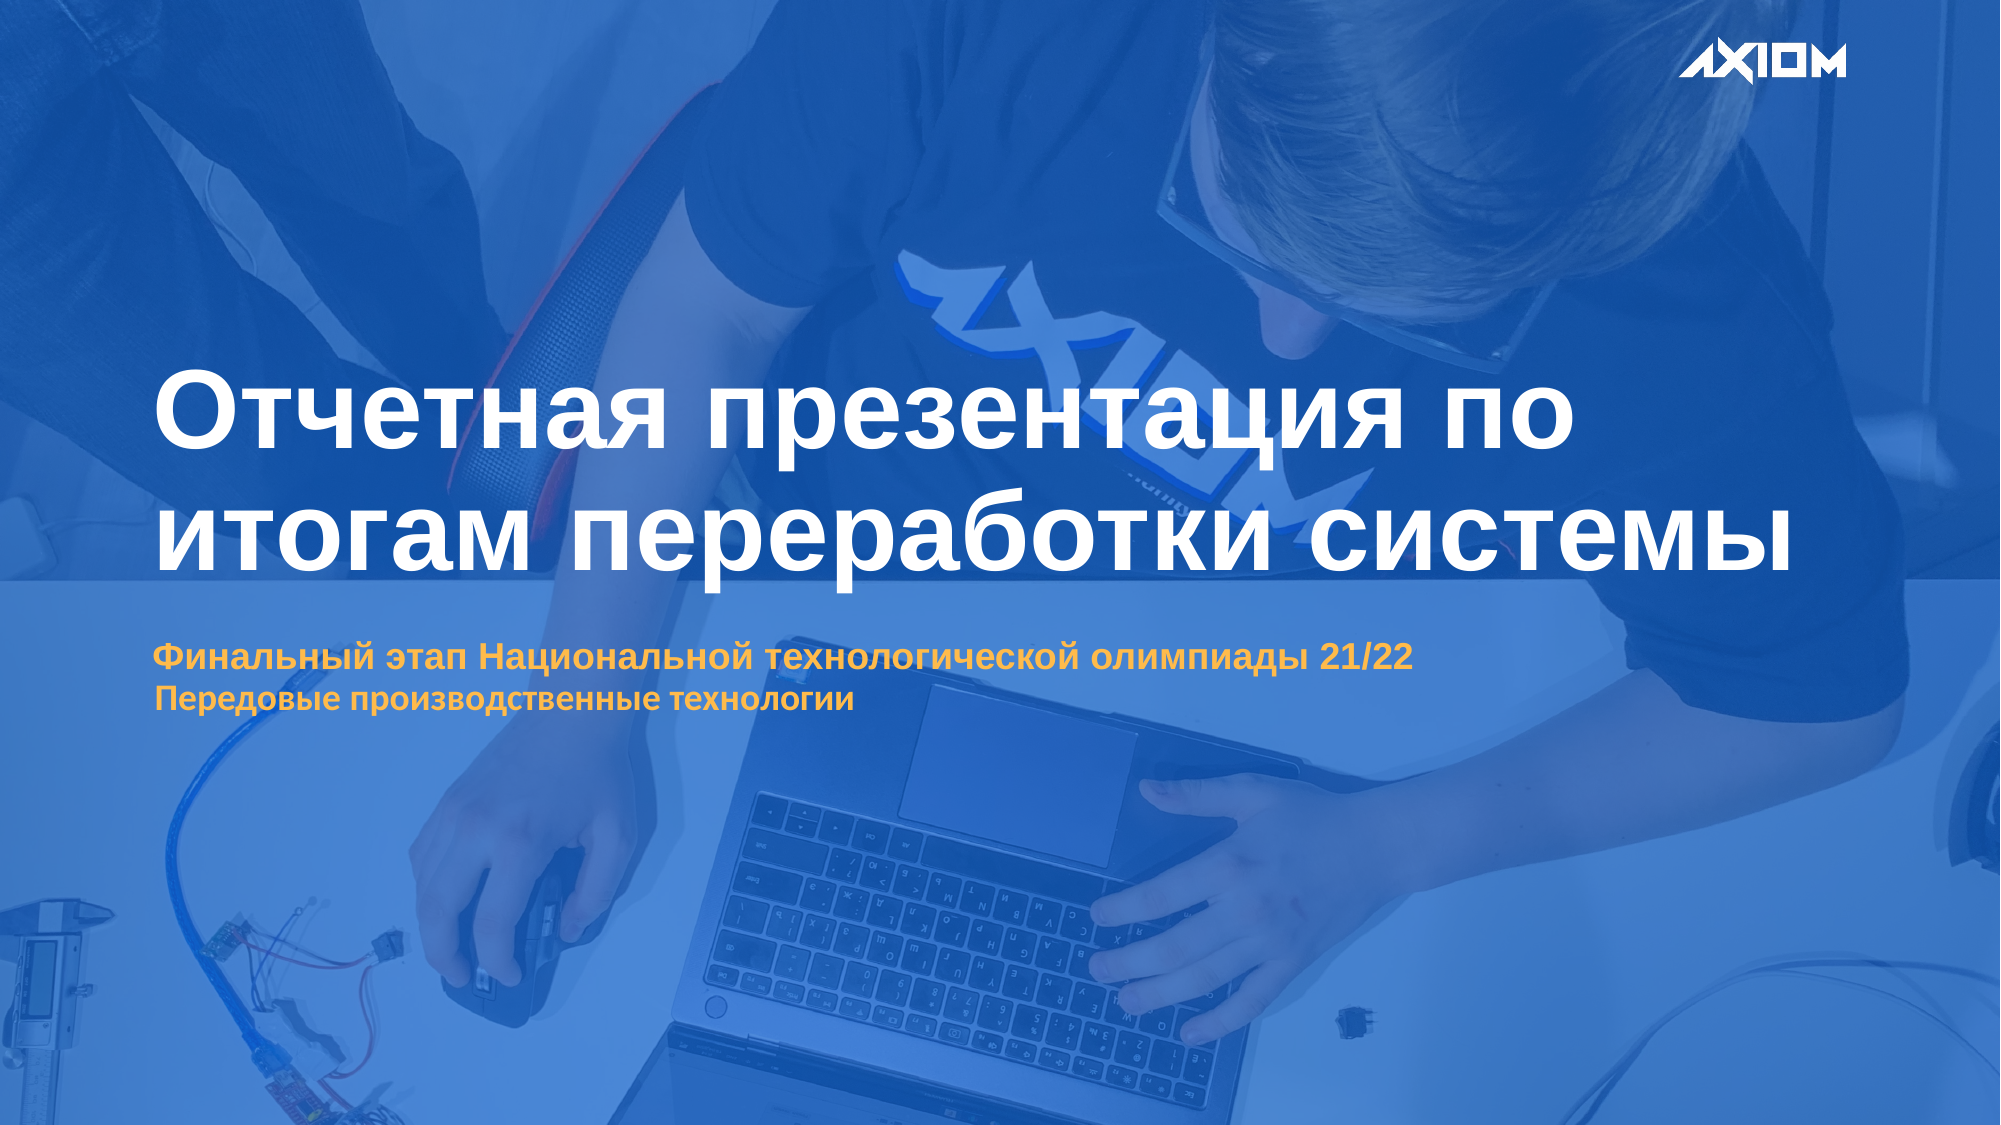

# Отчетная презентация по итогам переработки системы
Финальный этап Национальной технологической олимпиады 21/22
Передовые производственные технологии